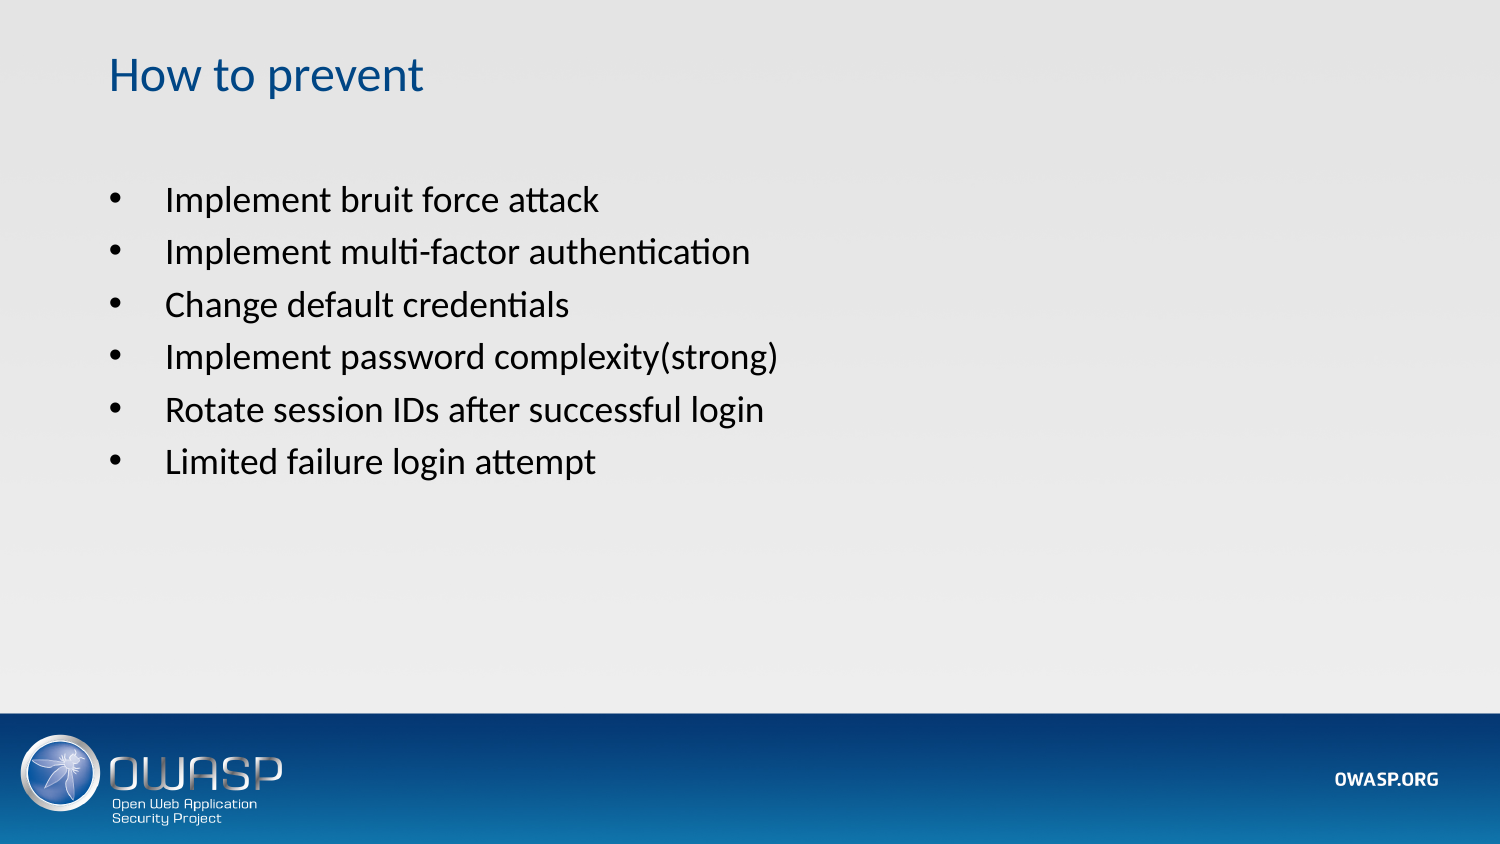

# How to prevent
Implement bruit force attack
Implement multi-factor authentication
Change default credentials
Implement password complexity(strong)
Rotate session IDs after successful login
Limited failure login attempt